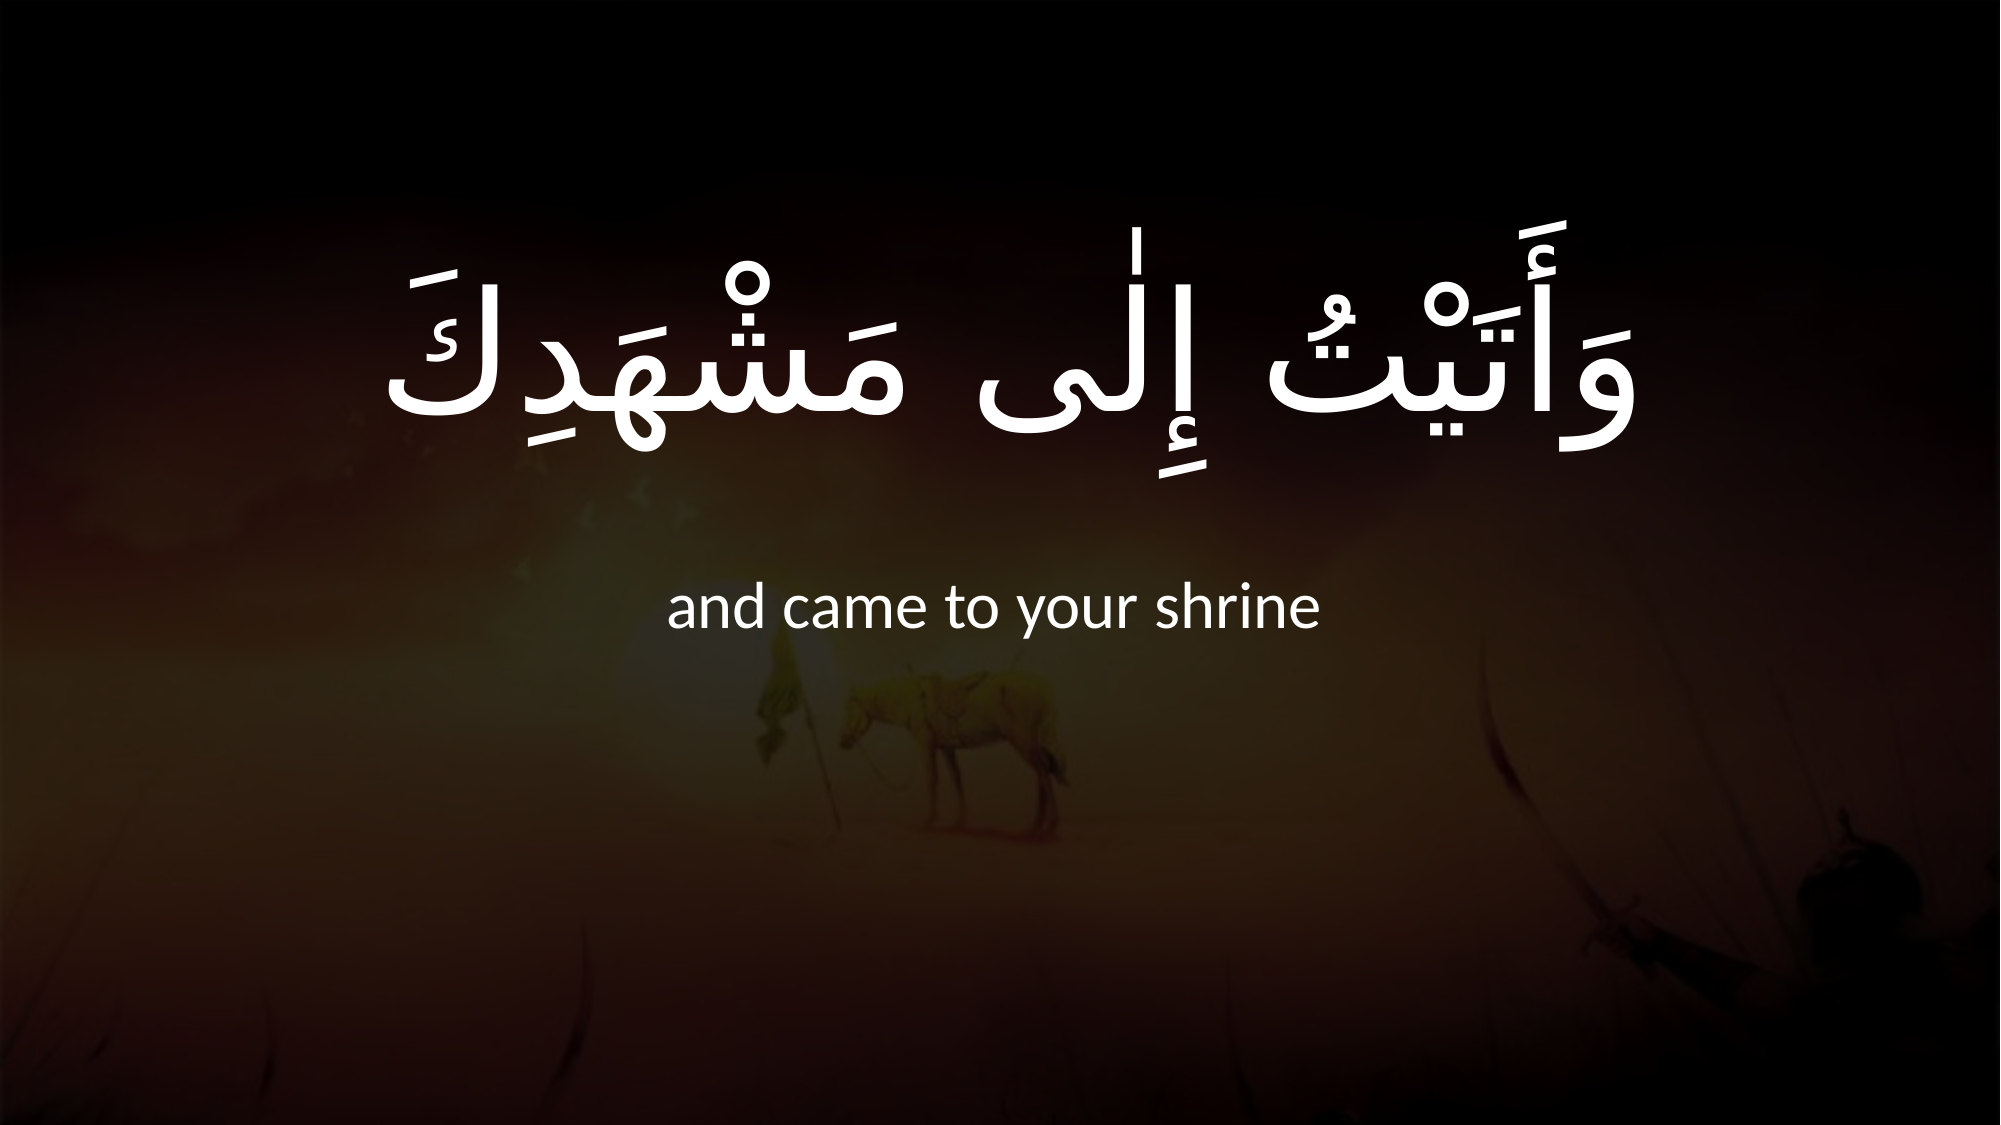

# وَأَتَيْتُ إِلٰى مَشْهَدِكَ
and came to your shrine